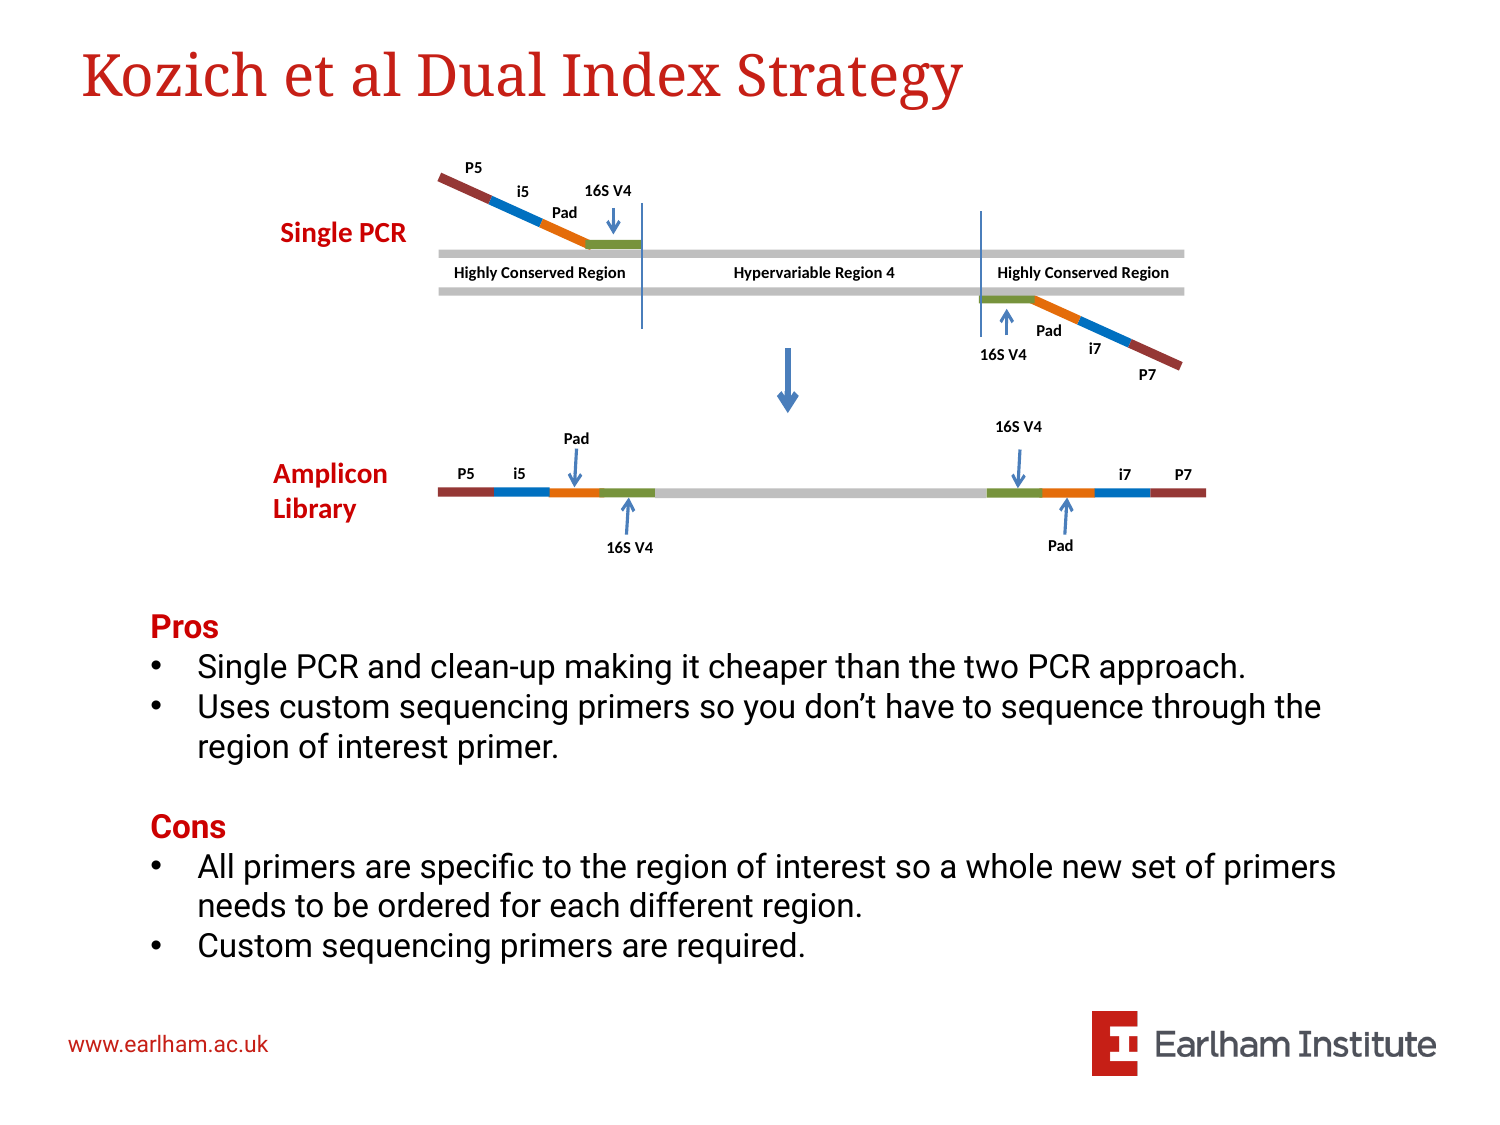

# Kozich et al Dual Index Strategy
P5
16S V4
i5

Highly Conserved Region
Hypervariable Region 4
Highly Conserved Region

i7
16S V4
P7
Pad
Pad
Single PCR

16S V4
P5
i5
i7
P7

16S V4

Amplicon
Library
Pad
Pad
Pros
Single PCR and clean-up making it cheaper than the two PCR approach.
Uses custom sequencing primers so you don’t have to sequence through the region of interest primer.

Cons
All primers are specific to the region of interest so a whole new set of primers needs to be ordered for each different region.
Custom sequencing primers are required.